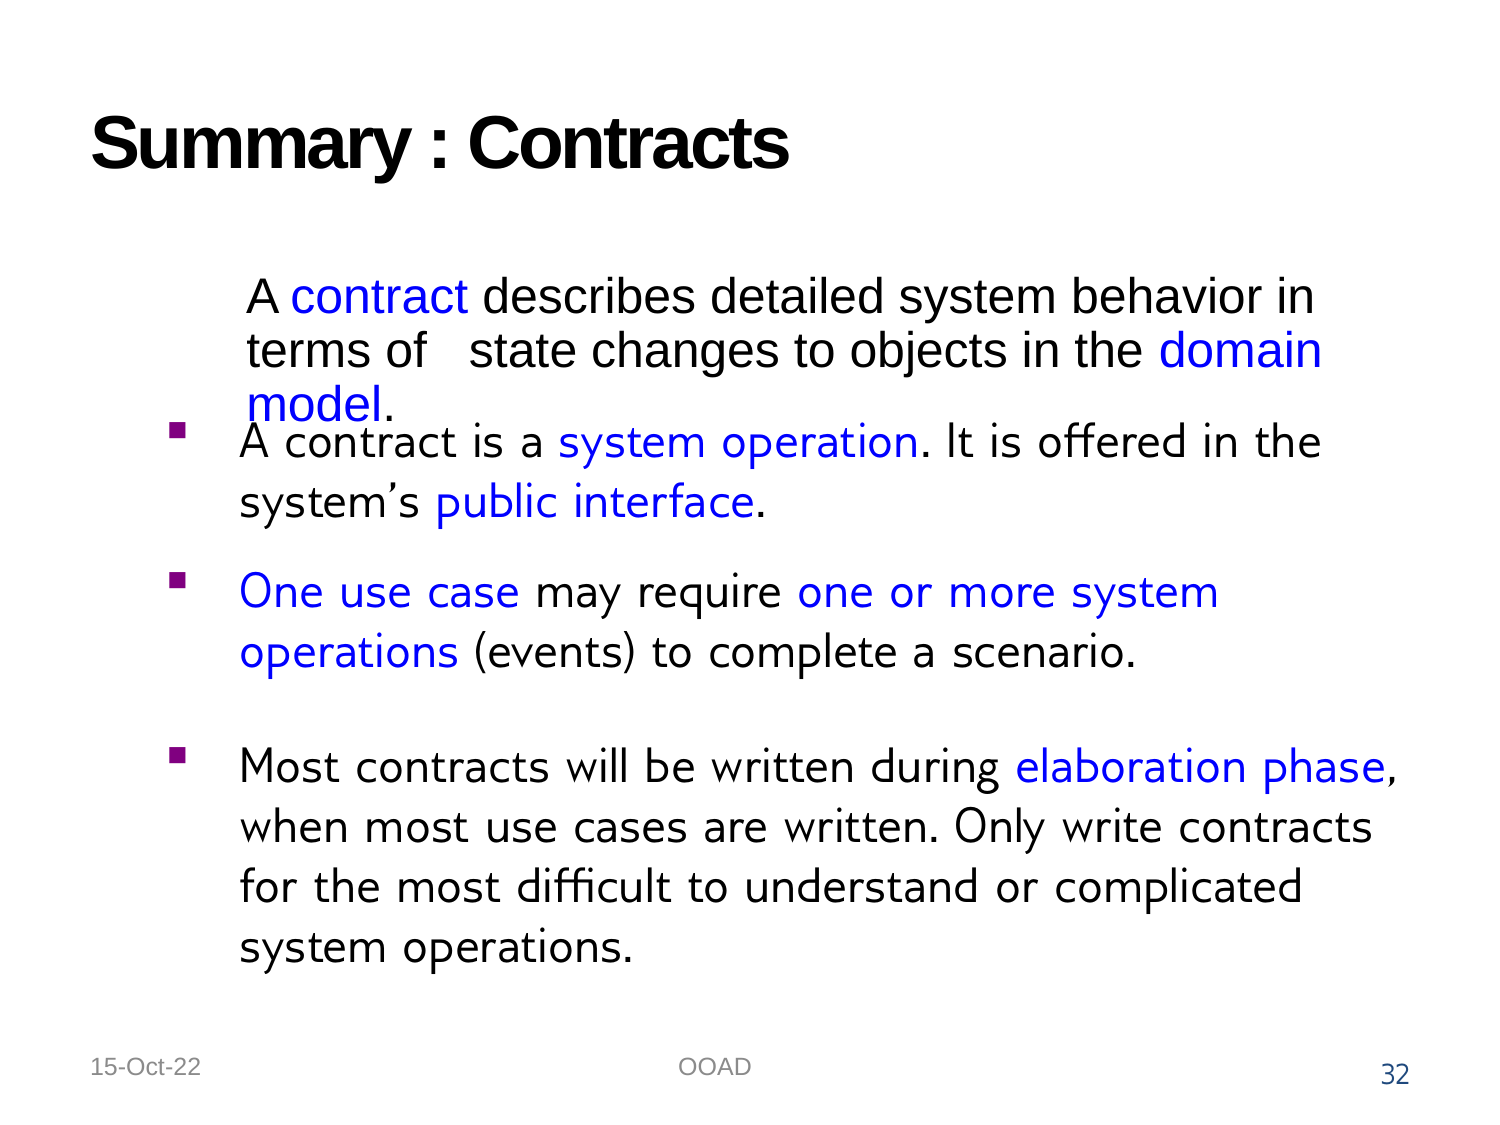

# Summary : Contracts
    A contract describes detailed system behavior in terms of   state changes to objects in the domain model.
A contract is a system operation. It is offered in the system’s public interface.
One use case may require one or more system operations (events) to complete a scenario.
Most contracts will be written during elaboration phase, when most use cases are written. Only write contracts for the most difficult to understand or complicated system operations.
15-Oct-22
OOAD
32